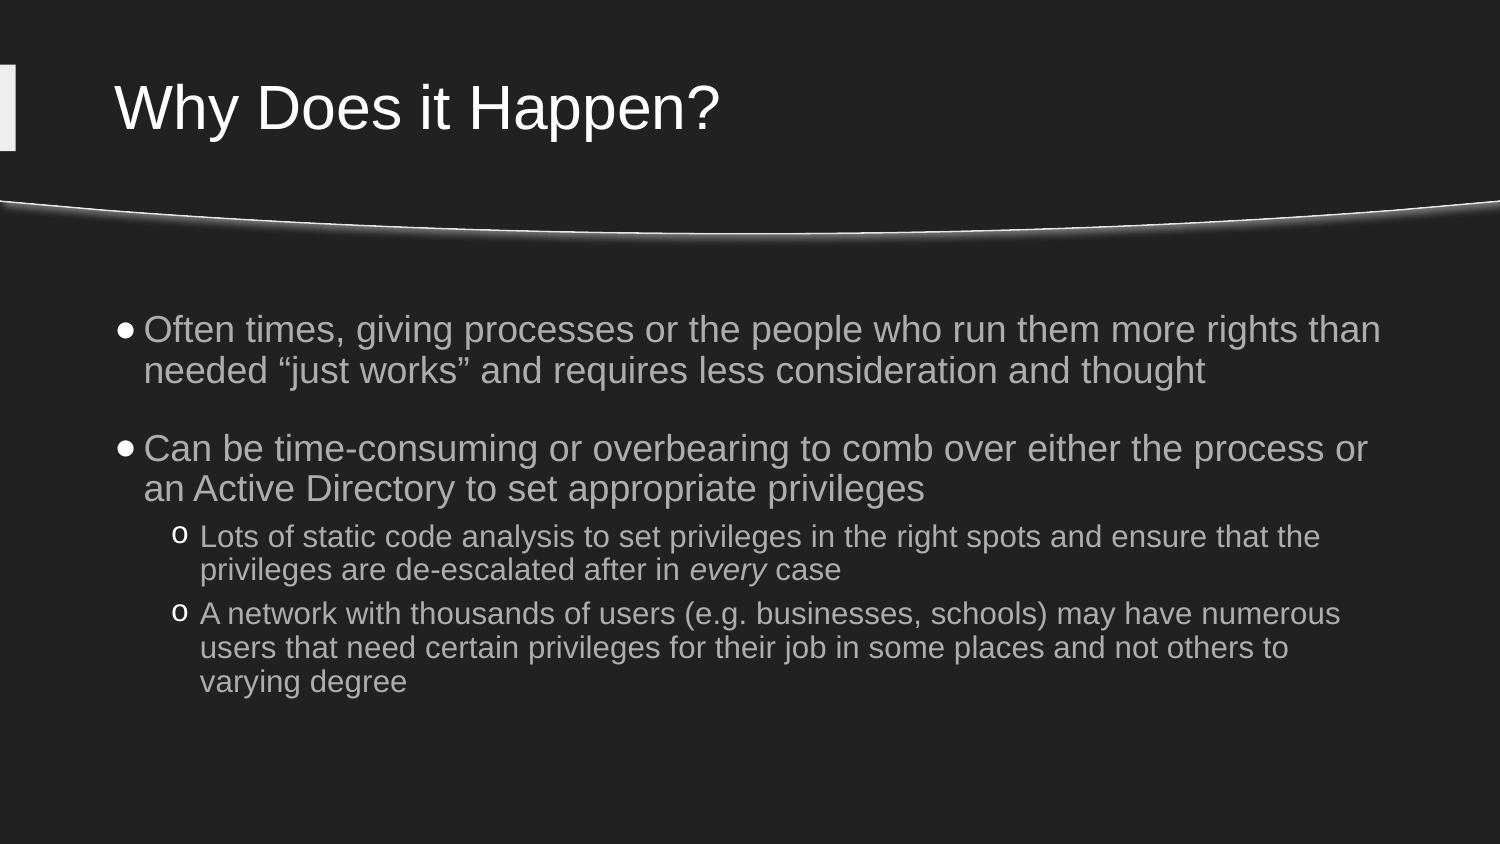

# Why Does it Happen?

Often times, giving processes or the people who run them more rights than needed “just works” and requires less consideration and thought
Can be time-consuming or overbearing to comb over either the process or an Active Directory to set appropriate privileges
Lots of static code analysis to set privileges in the right spots and ensure that the privileges are de-escalated after in every case
A network with thousands of users (e.g. businesses, schools) may have numerous users that need certain privileges for their job in some places and not others to varying degree